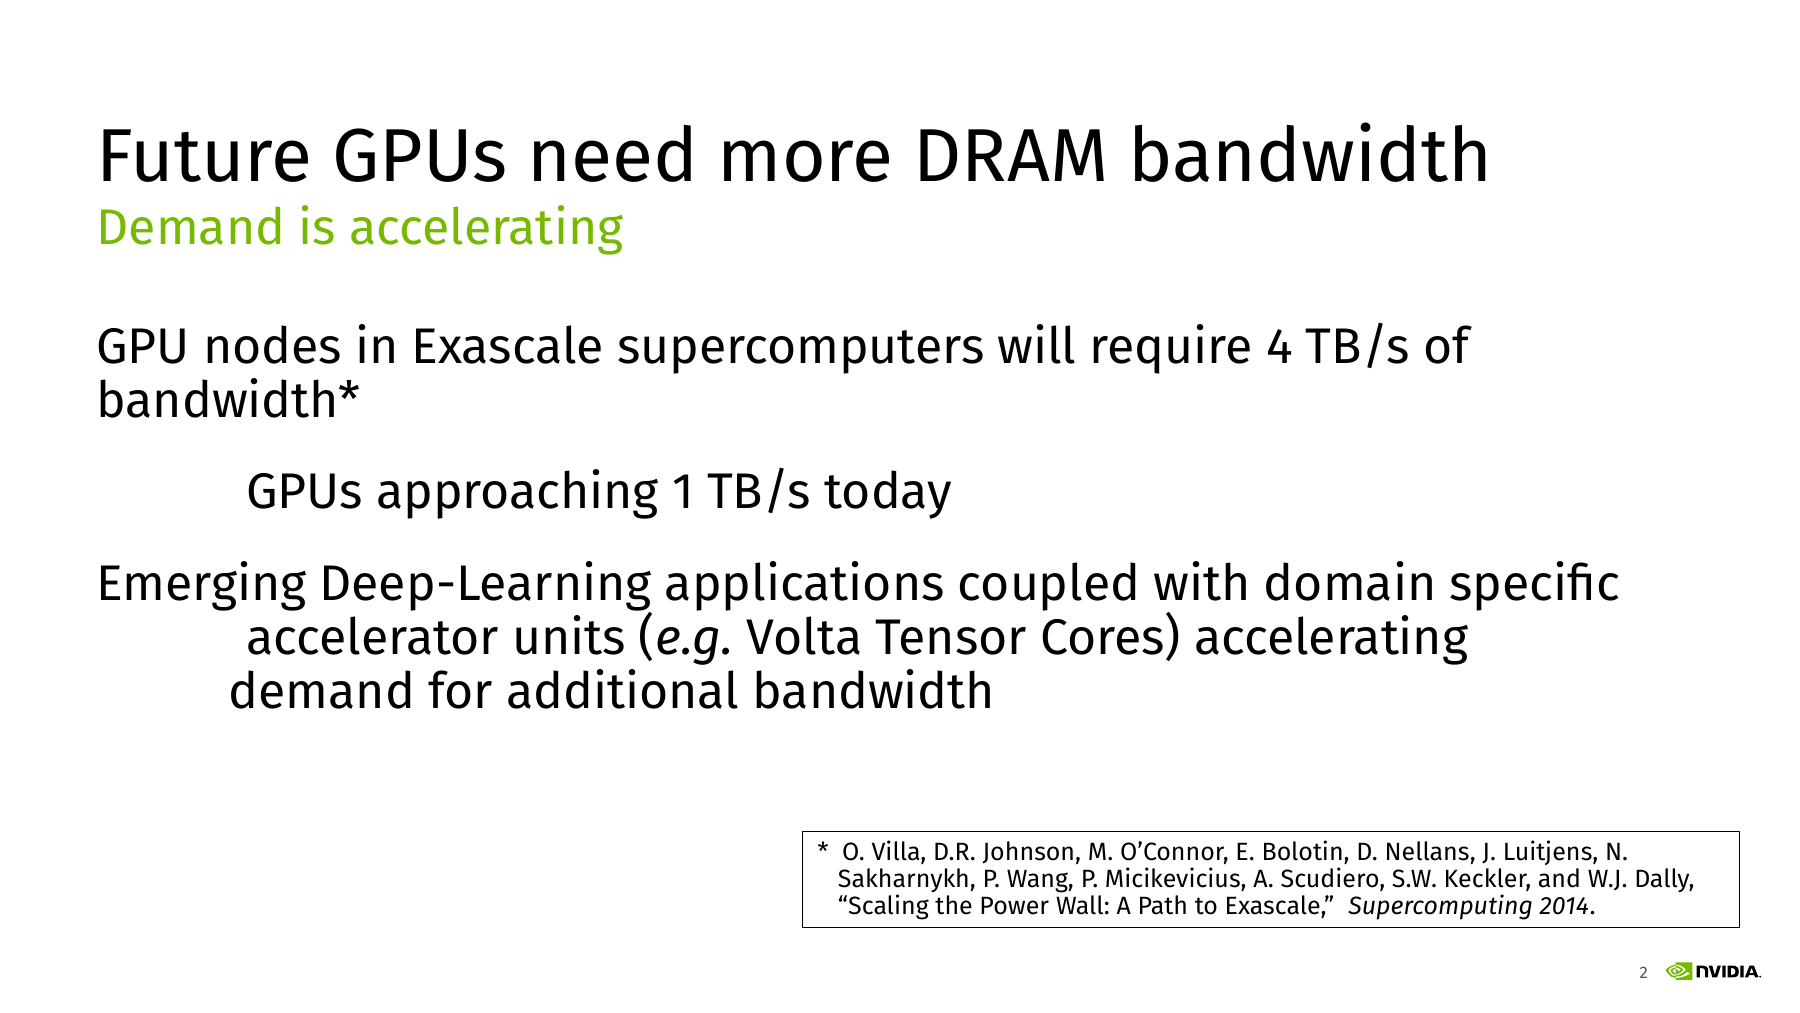

# Future GPUs need more DRAM bandwidth
Demand is accelerating
GPU nodes in Exascale supercomputers will require 4 TB/s of bandwidth*
	GPUs approaching 1 TB/s today
Emerging Deep-Learning applications coupled with domain specific
	accelerator units (e.g. Volta Tensor Cores) accelerating
          demand for additional bandwidth

*  O. Villa, D.R. Johnson, M. O’Connor, E. Bolotin, D. Nellans, J. Luitjens, N.
   Sakharnykh, P. Wang, P. Micikevicius, A. Scudiero, S.W. Keckler, and W.J. Dally,
   “Scaling the Power Wall: A Path to Exascale,”  Supercomputing 2014.